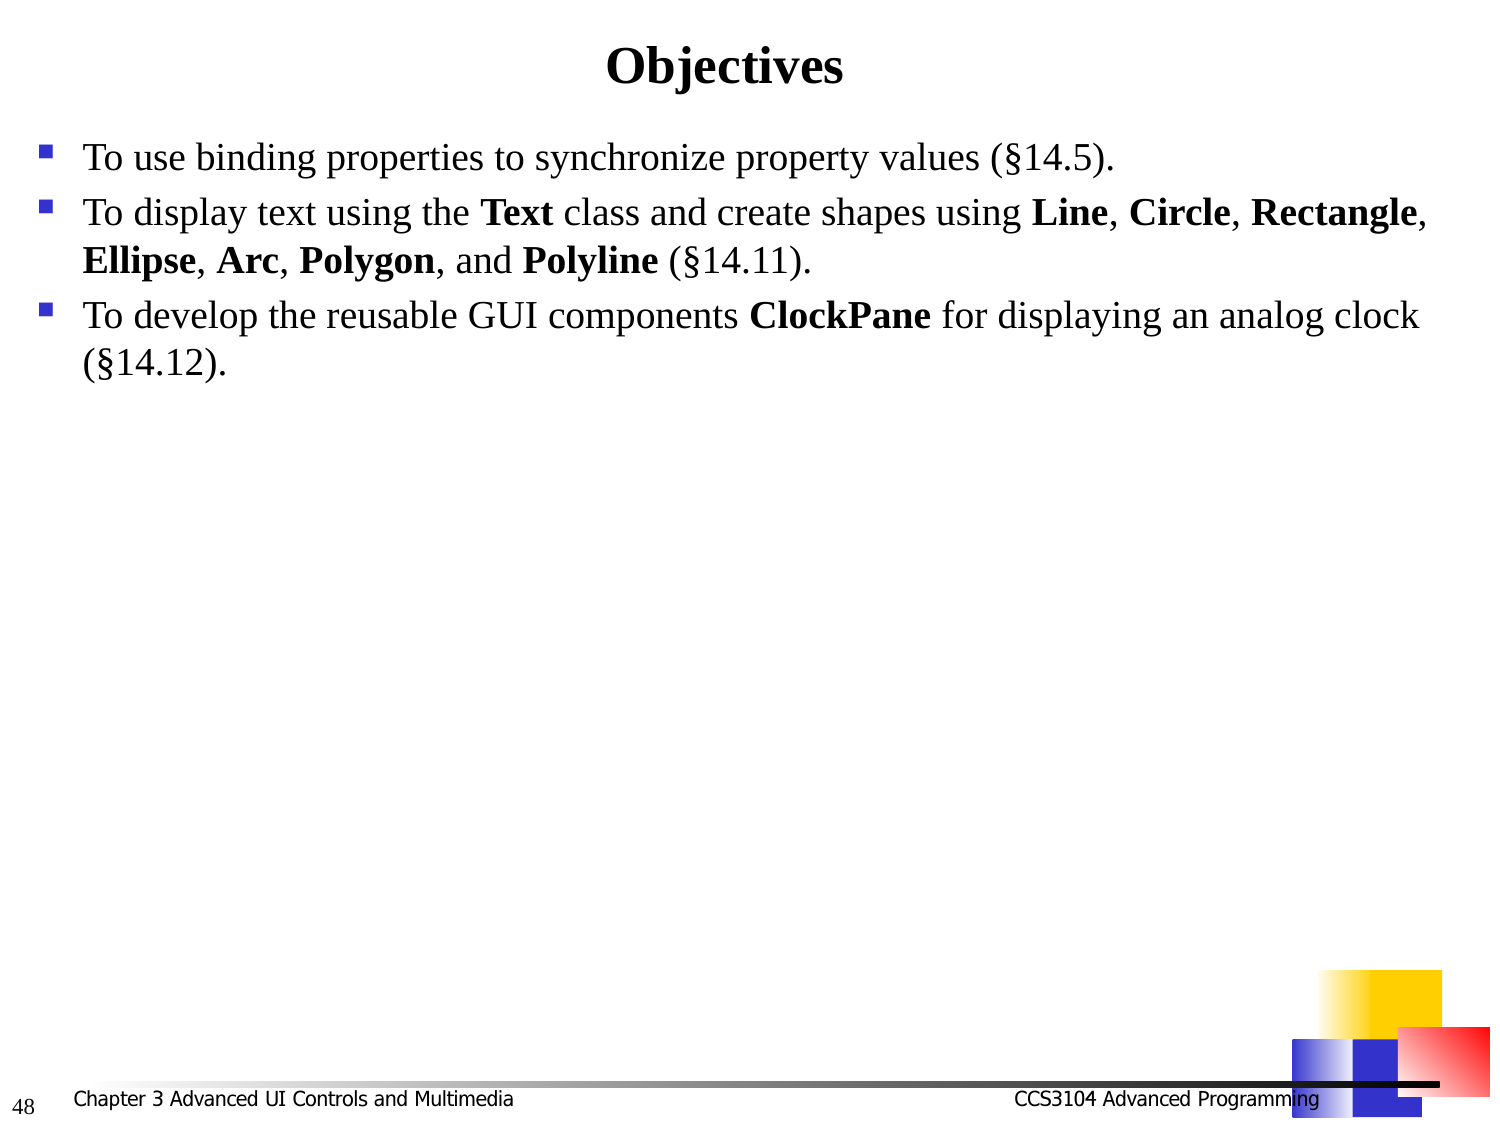

# Objectives
To use binding properties to synchronize property values (§14.5).
To display text using the Text class and create shapes using Line, Circle, Rectangle, Ellipse, Arc, Polygon, and Polyline (§14.11).
To develop the reusable GUI components ClockPane for displaying an analog clock (§14.12).